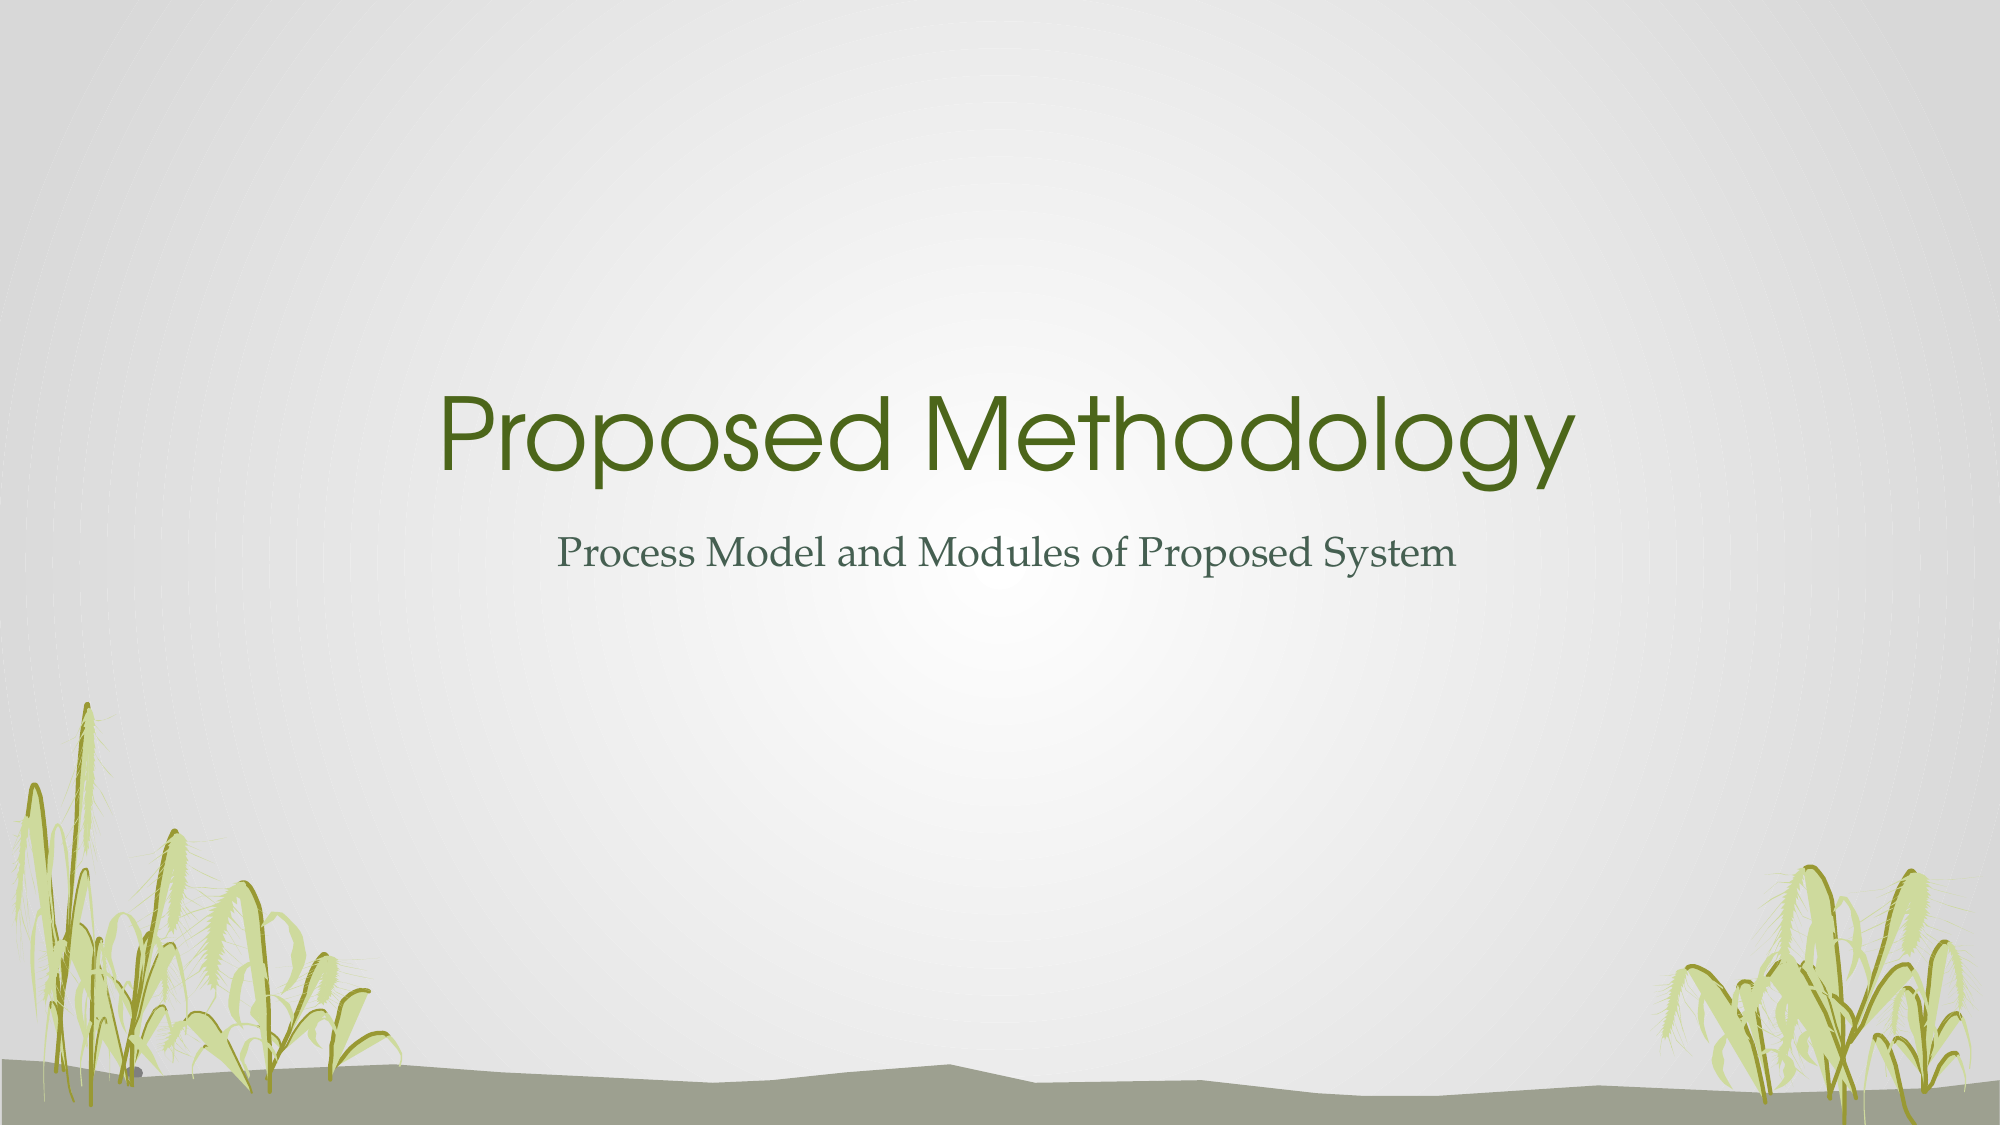

# Proposed Methodology
Process Model and Modules of Proposed System